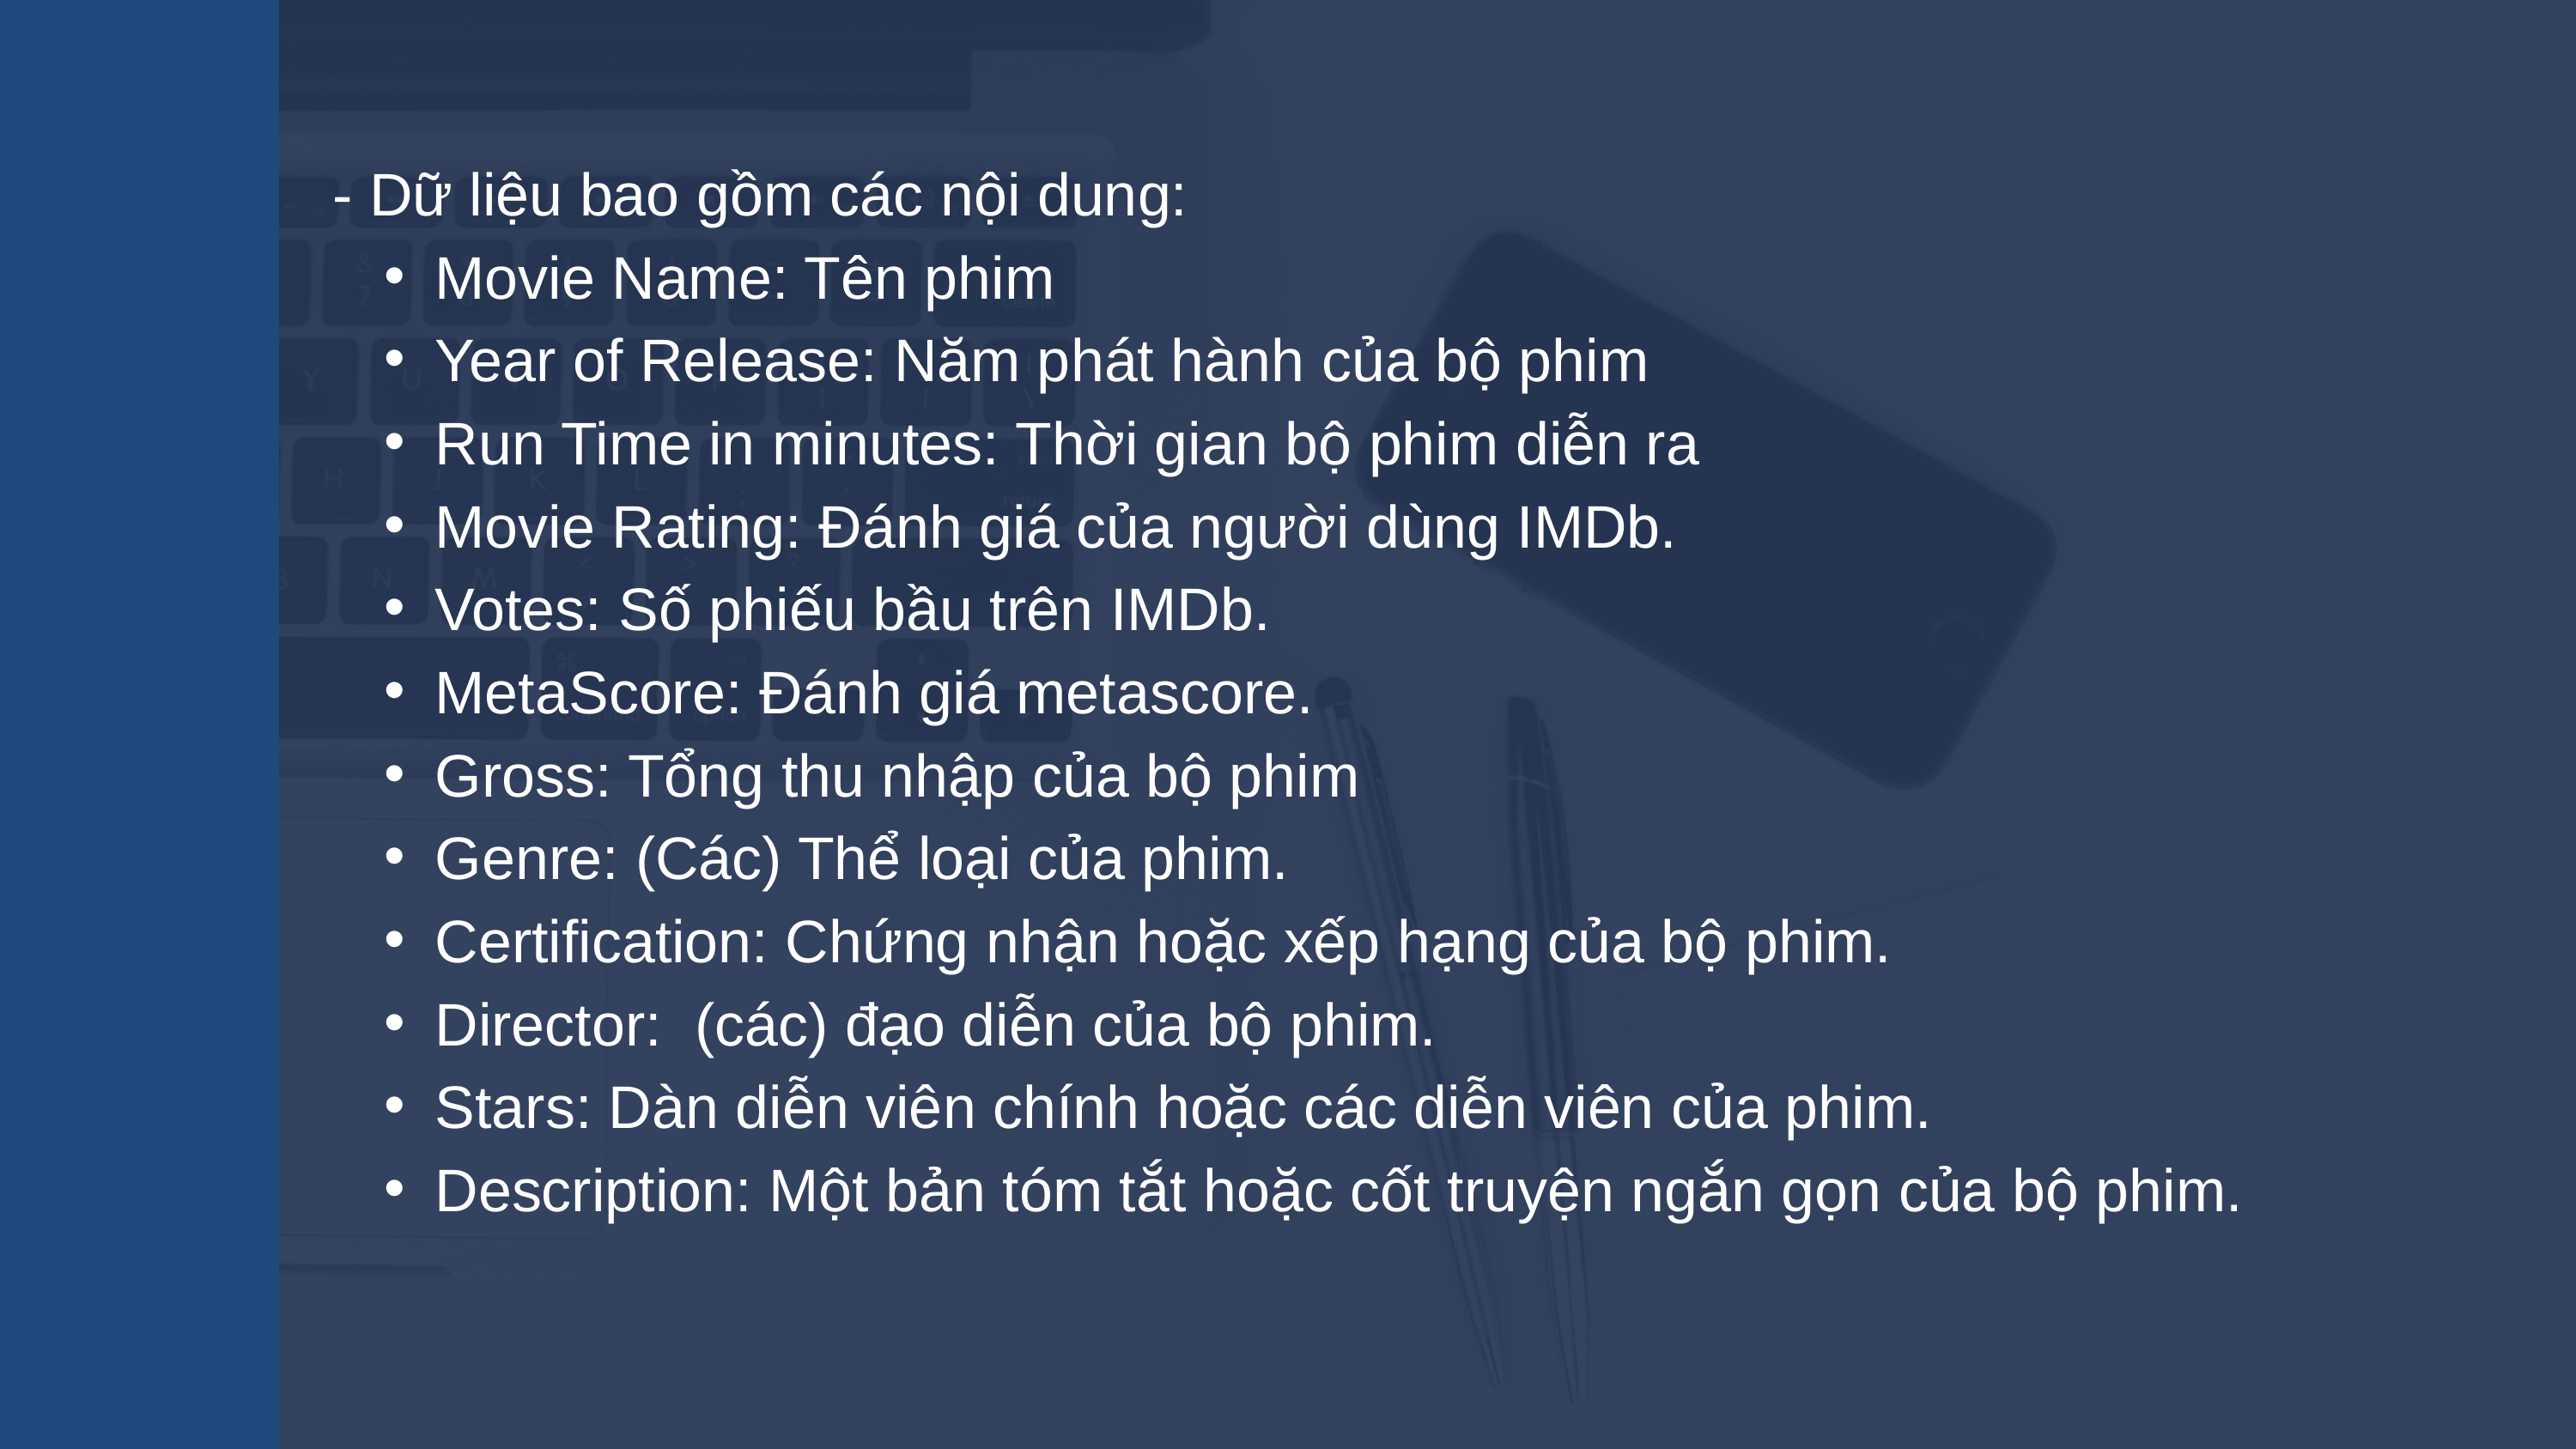

- Dữ liệu bao gồm các nội dung:
Movie Name: Tên phim
Year of Release: Năm phát hành của bộ phim
Run Time in minutes: Thời gian bộ phim diễn ra
Movie Rating: Đánh giá của người dùng IMDb.
Votes: Số phiếu bầu trên IMDb.
MetaScore: Đánh giá metascore.
Gross: Tổng thu nhập của bộ phim
Genre: (Các) Thể loại của phim.
Certification: Chứng nhận hoặc xếp hạng của bộ phim.
Director:  (các) đạo diễn của bộ phim.
Stars: Dàn diễn viên chính hoặc các diễn viên của phim.
Description: Một bản tóm tắt hoặc cốt truyện ngắn gọn của bộ phim.